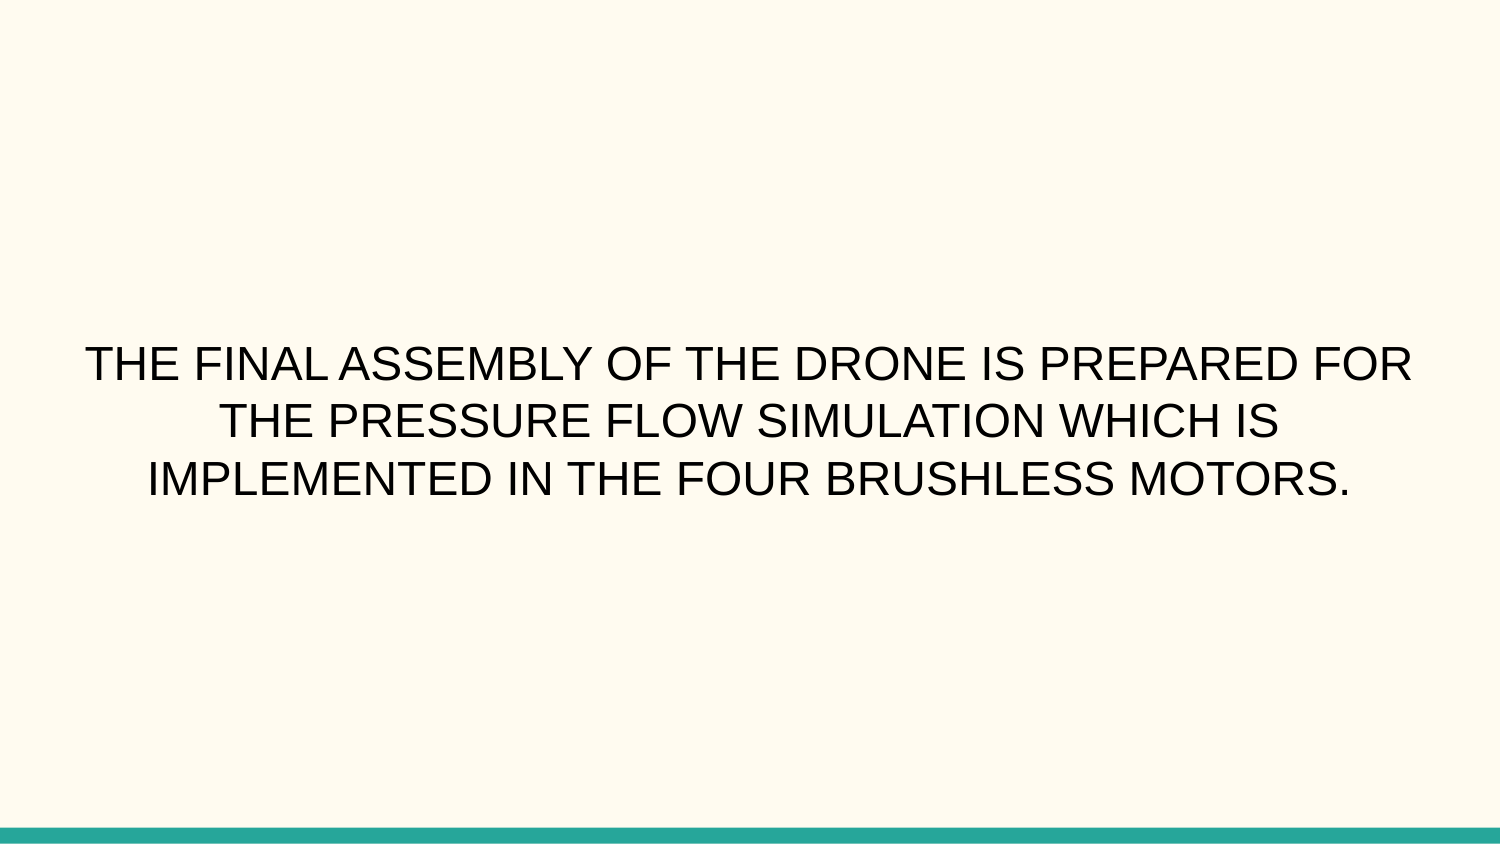

# THE FINAL ASSEMBLY OF THE DRONE IS PREPARED FOR THE PRESSURE FLOW SIMULATION WHICH IS IMPLEMENTED IN THE FOUR BRUSHLESS MOTORS.